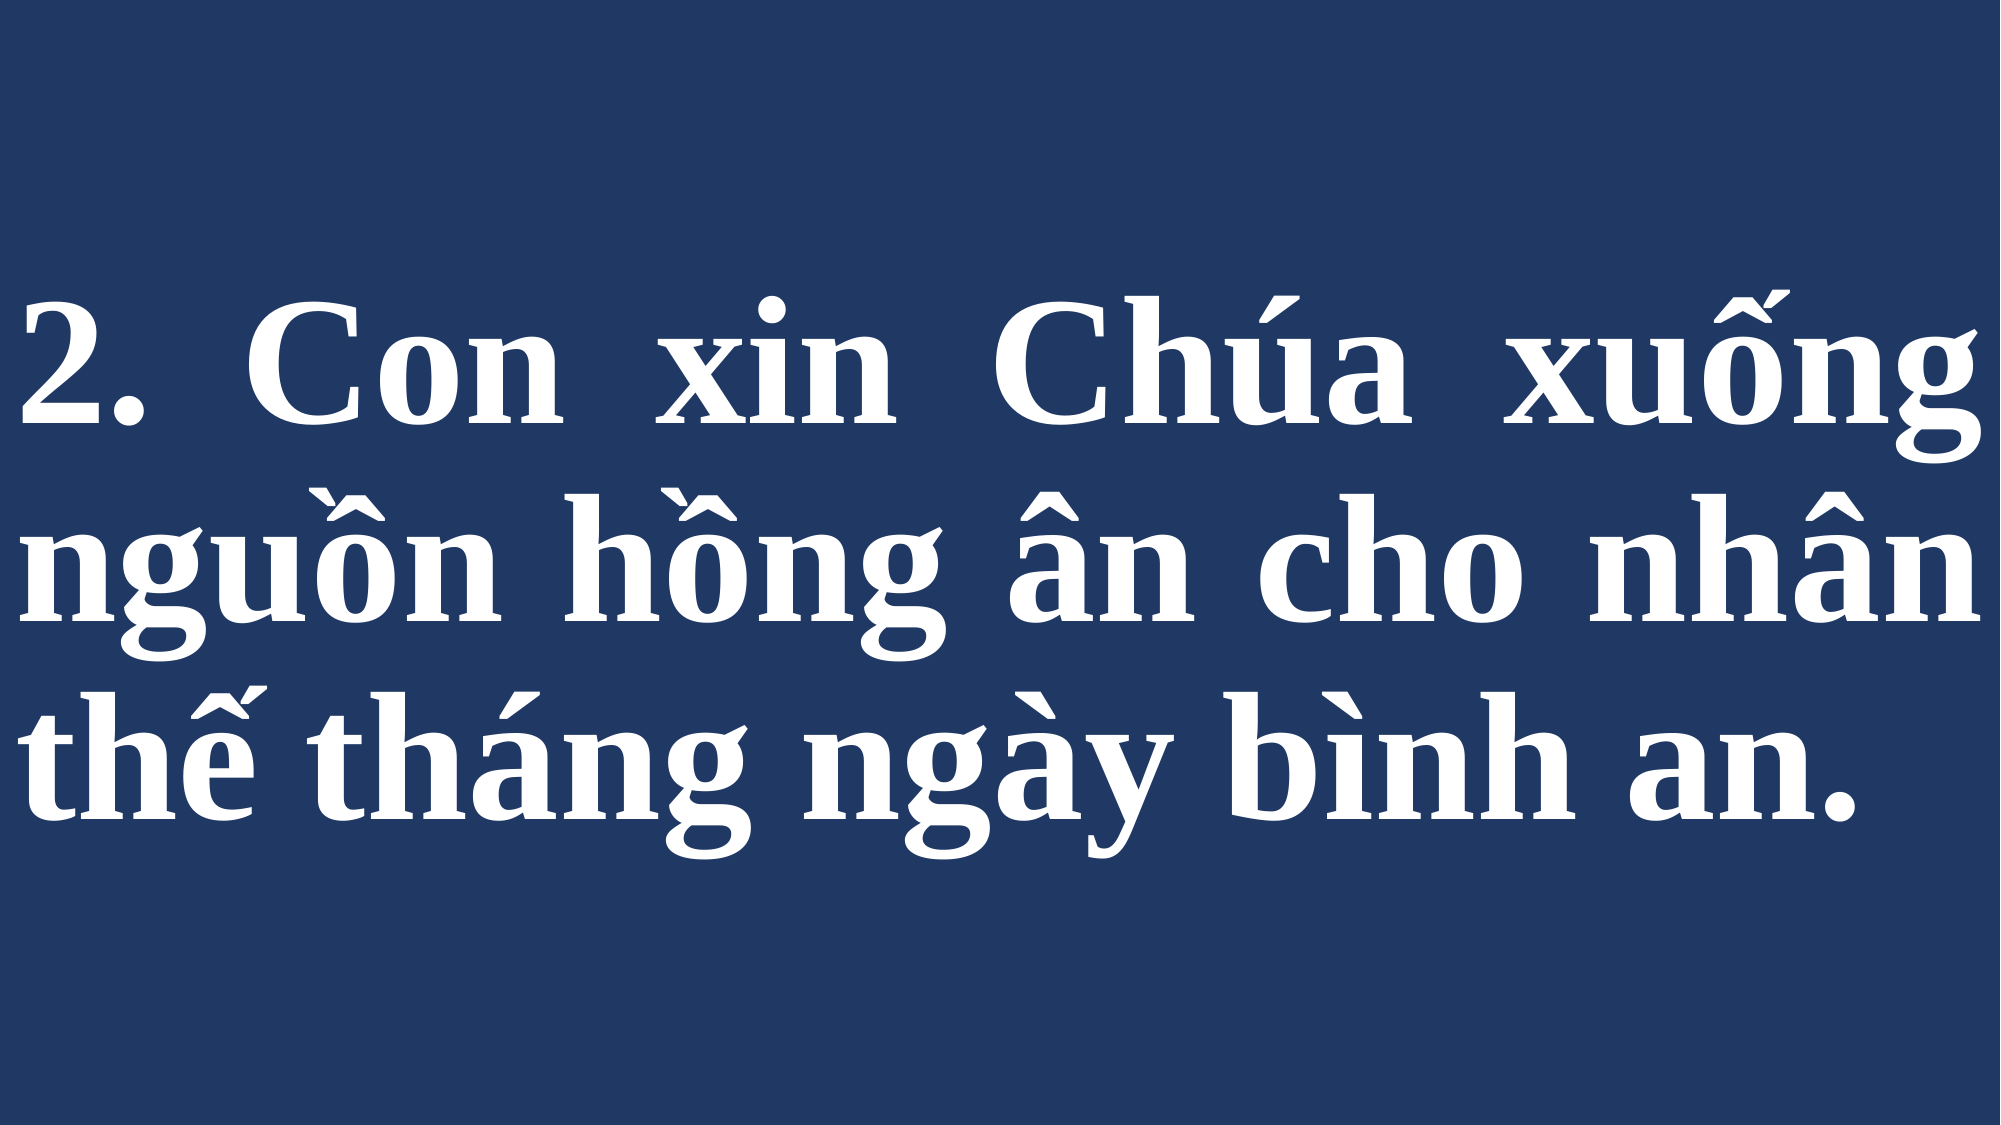

# 2. Con xin Chúa xuống nguồn hồng ân cho nhân thế tháng ngày bình an.